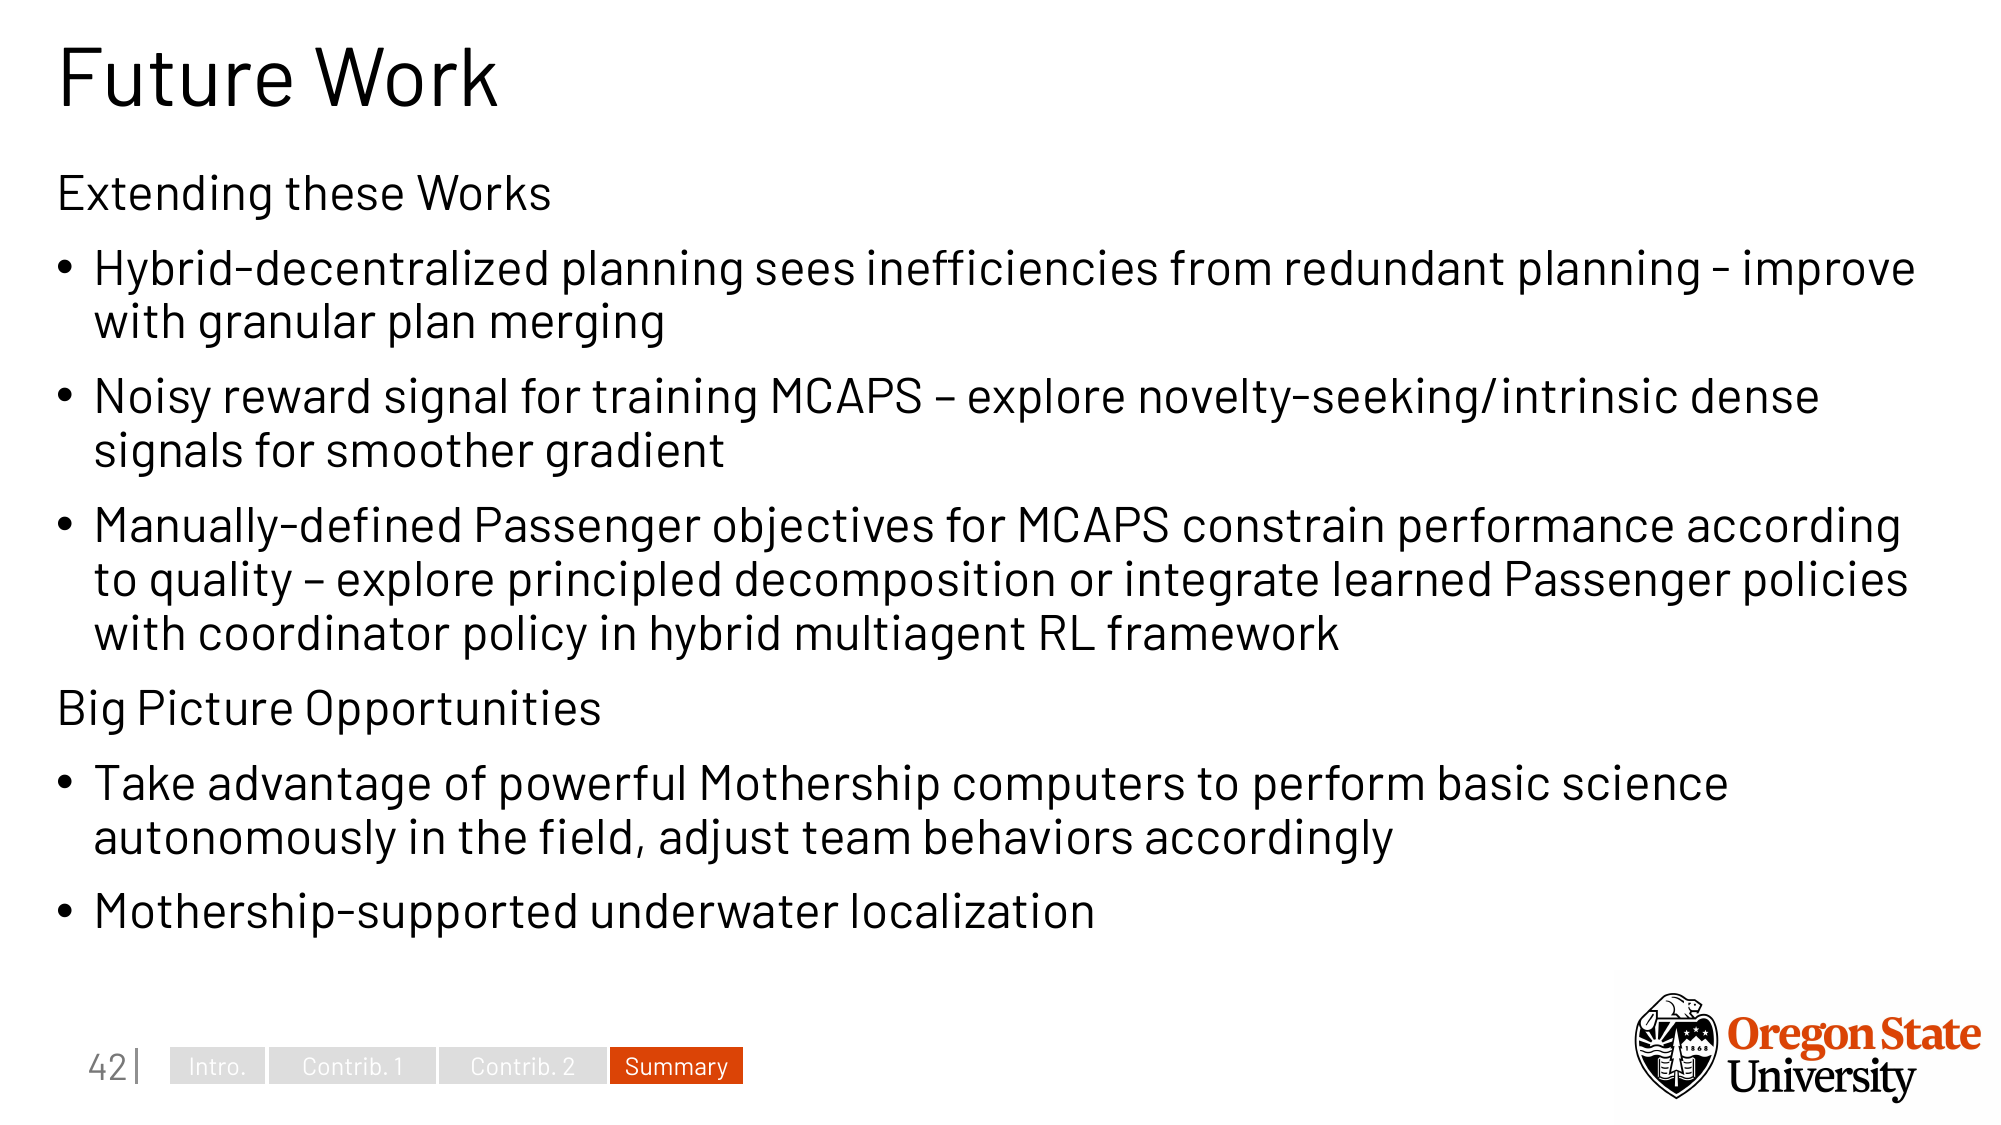

# Future Work
Extending these Works
Hybrid-decentralized planning sees inefficiencies from redundant planning - improve with granular plan merging
Noisy reward signal for training MCAPS – explore novelty-seeking/intrinsic dense signals for smoother gradient
Manually-defined Passenger objectives for MCAPS constrain performance according to quality – explore principled decomposition or integrate learned Passenger policies with coordinator policy in hybrid multiagent RL framework
Big Picture Opportunities
Take advantage of powerful Mothership computers to perform basic science autonomously in the field, adjust team behaviors accordingly
Mothership-supported underwater localization
42
Intro.
Contrib. 1
Contrib. 2
Summary